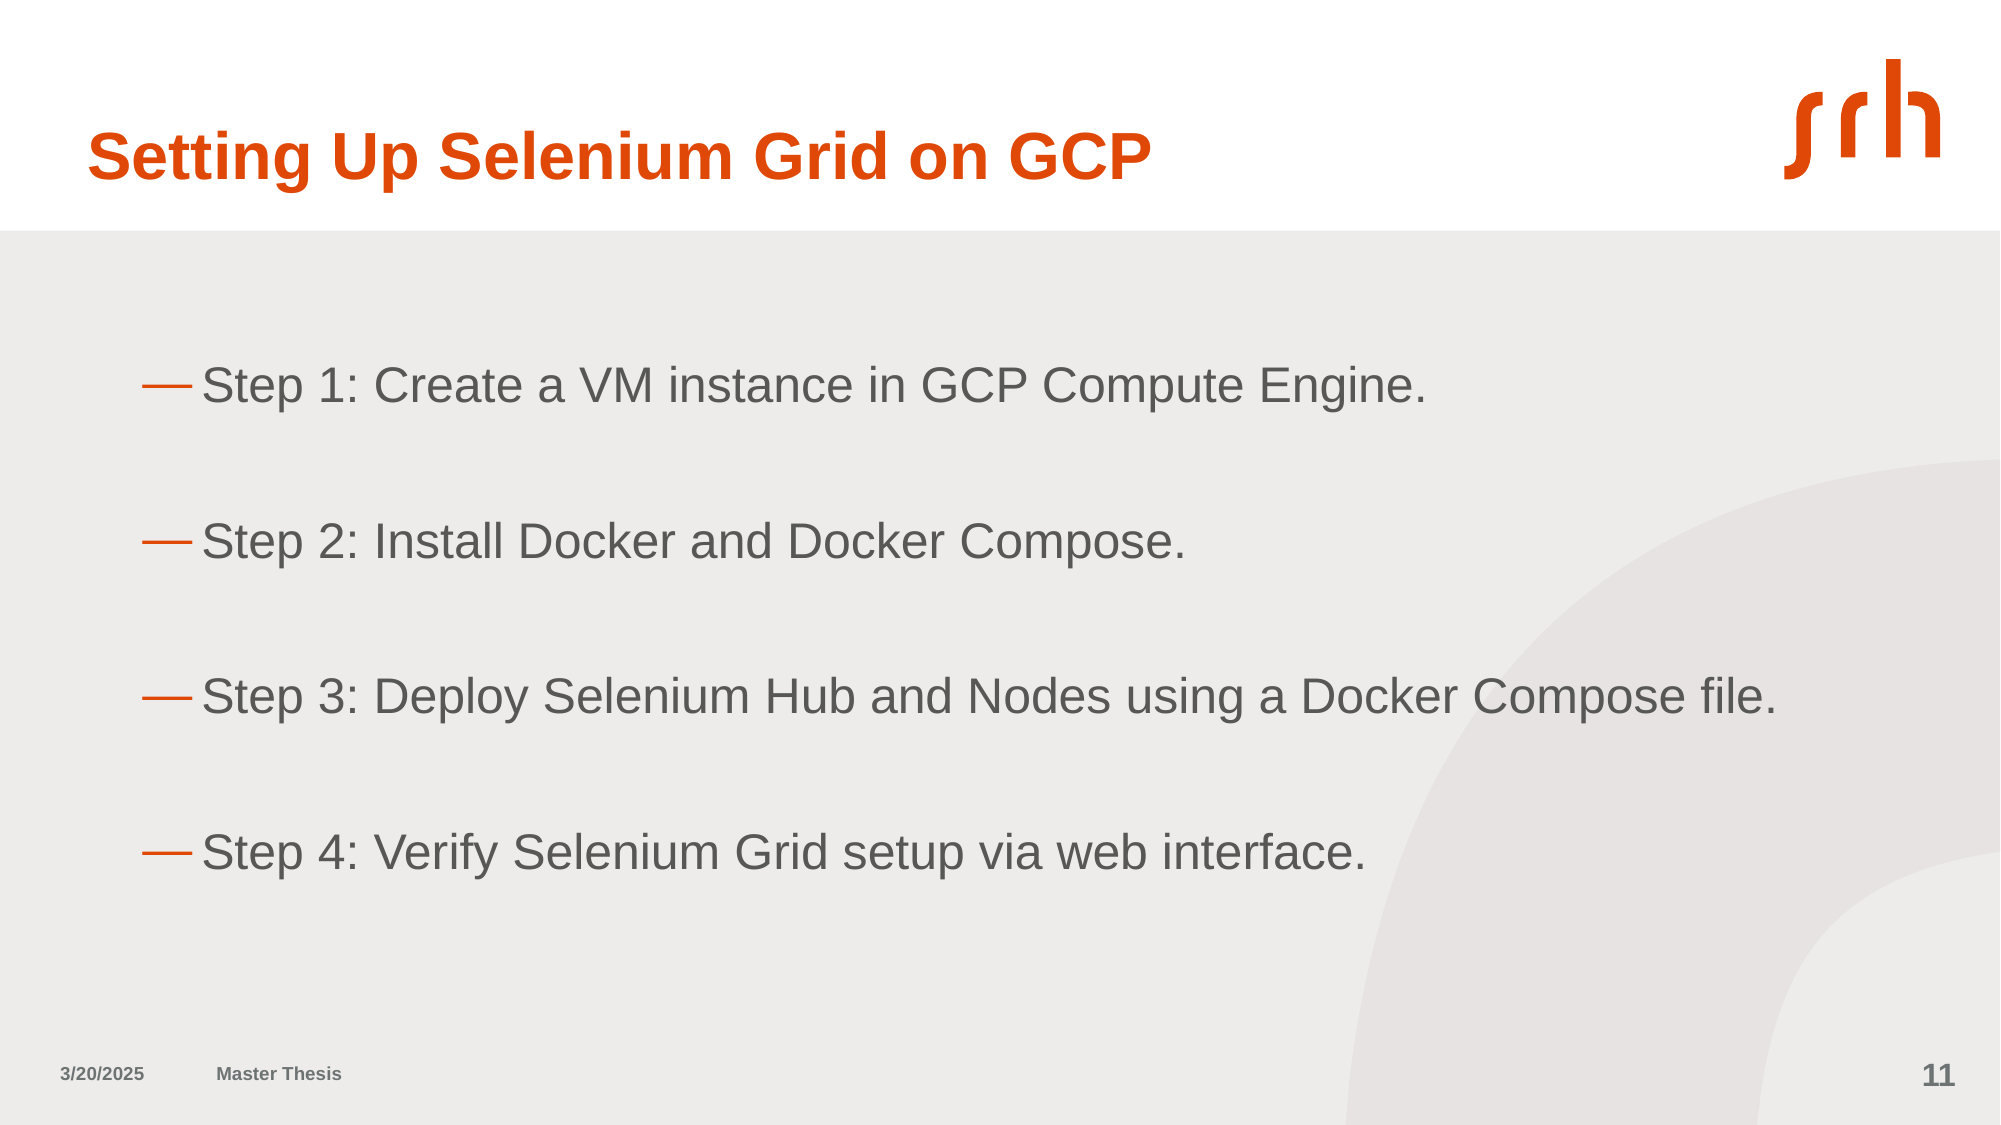

# Setting Up Selenium Grid on GCP
Step 1: Create a VM instance in GCP Compute Engine.

Step 2: Install Docker and Docker Compose.

Step 3: Deploy Selenium Hub and Nodes using a Docker Compose file.

Step 4: Verify Selenium Grid setup via web interface.
3/20/2025
Master Thesis
11